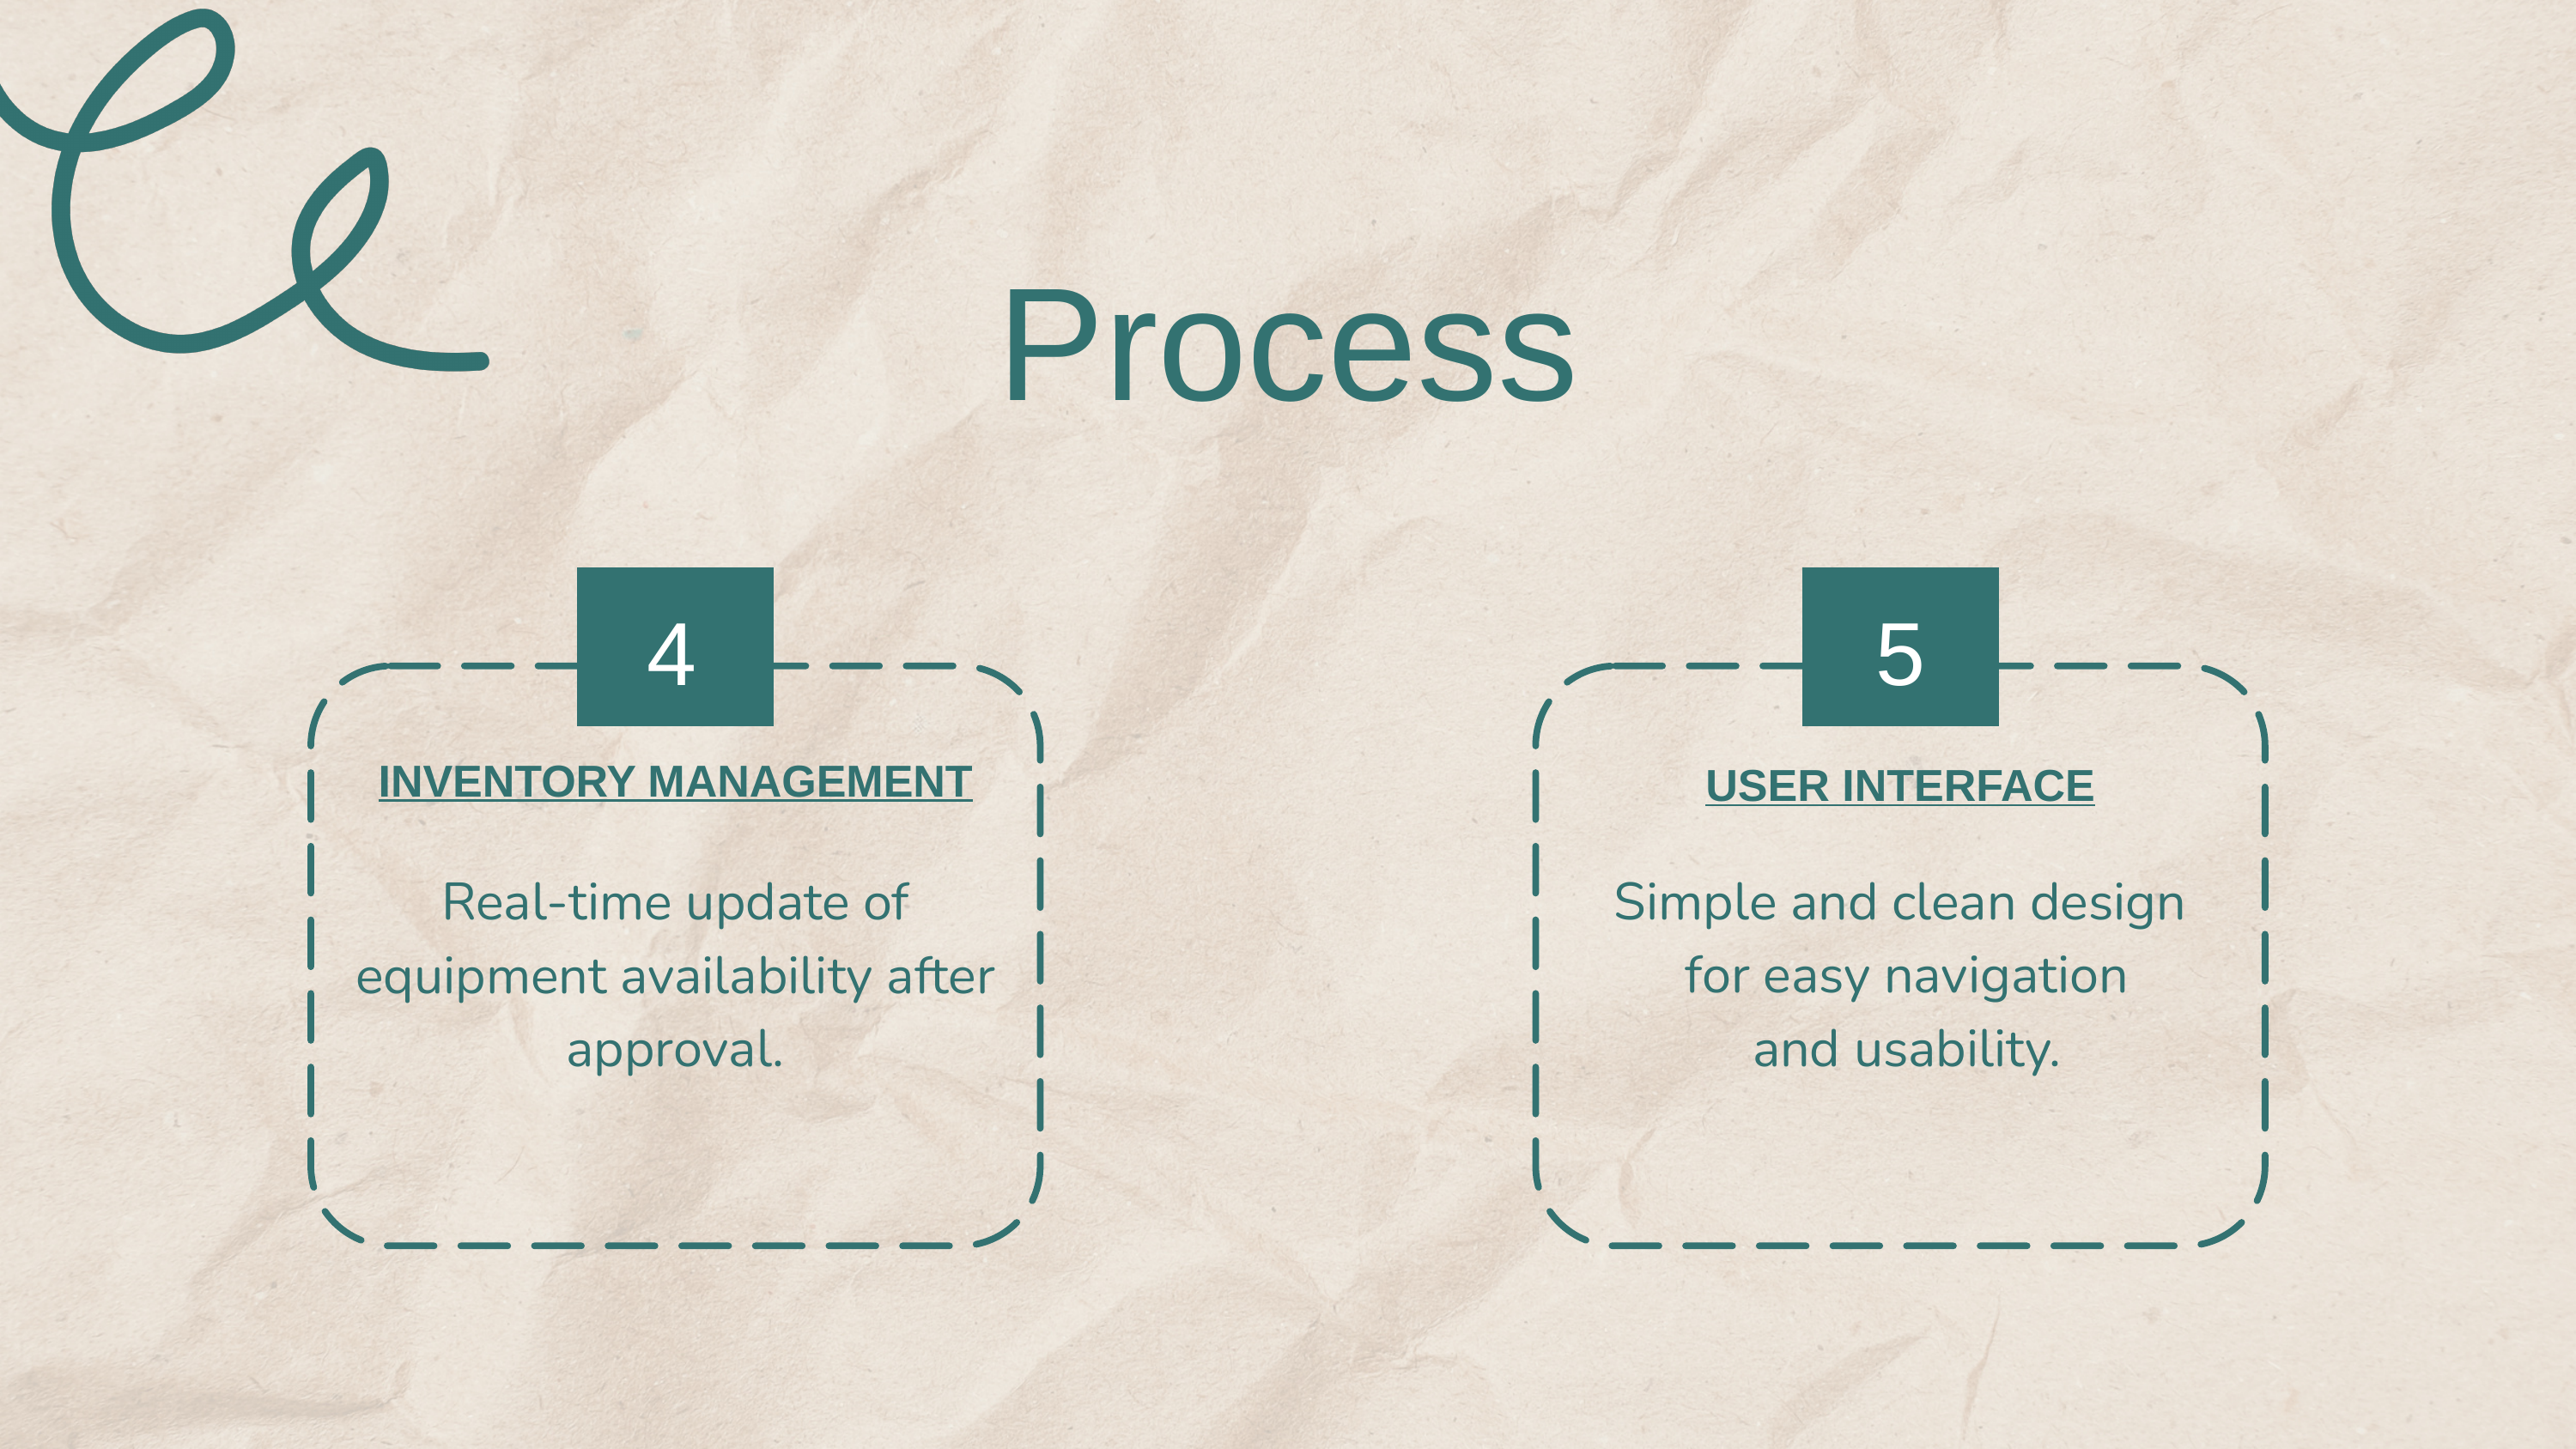

Process

4

INVENTORY MANAGEMENT
Real-time update of equipment availability after approval.

5

USER INTERFACE
Simple and clean design
 for easy navigation
 and usability.